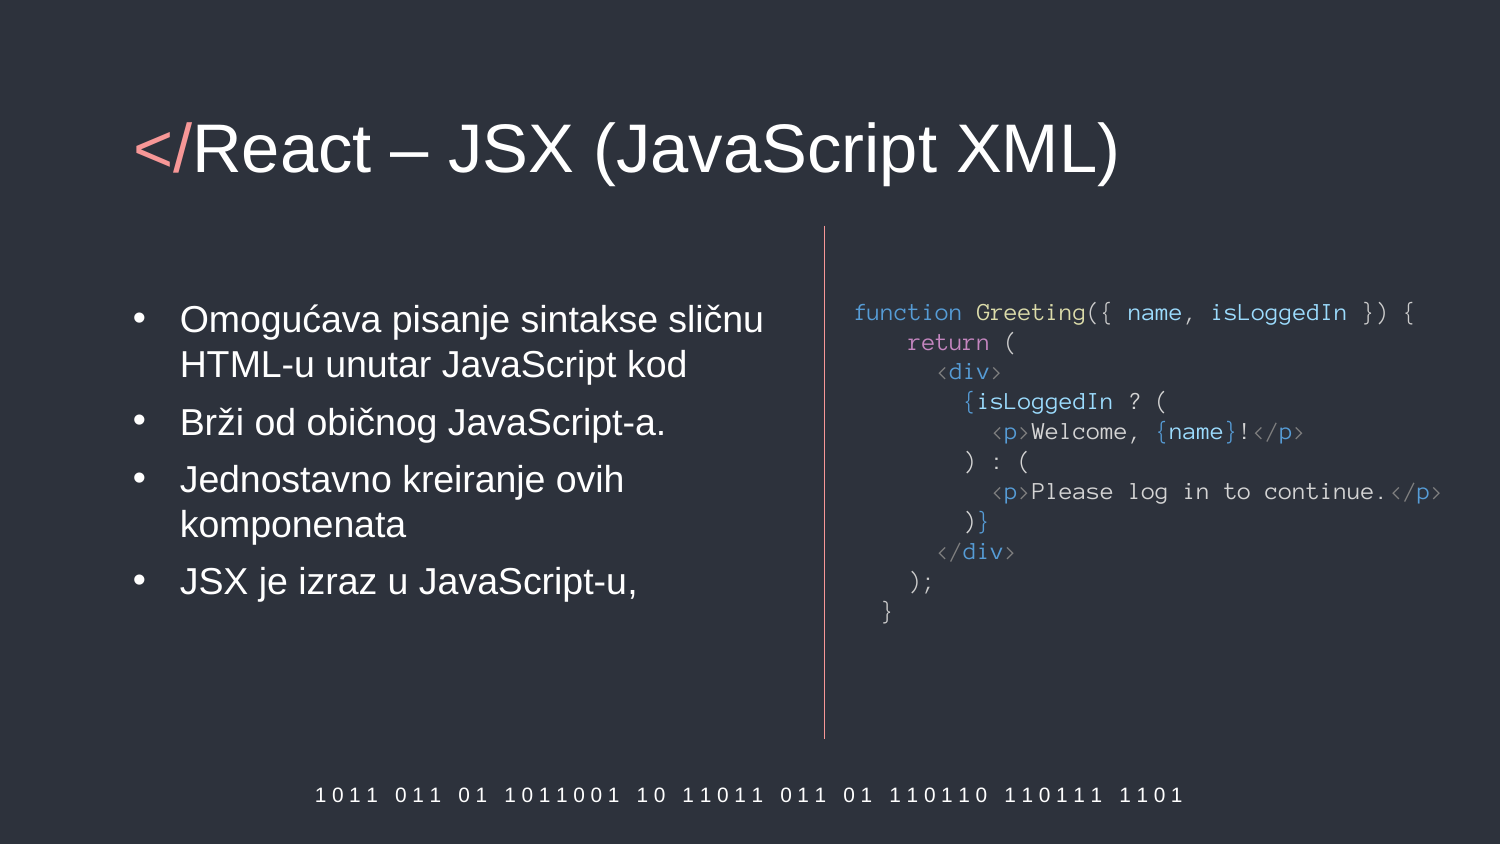

# </React – JSX (JavaScript XML)
Omogućava pisanje sintakse sličnu HTML-u unutar JavaScript kod
Brži od običnog JavaScript-a.
Jednostavno kreiranje ovih komponenata
JSX je izraz u JavaScript-u,
function Greeting({ name, isLoggedIn }) {
    return (
      <div>
        {isLoggedIn ? (
          <p>Welcome, {name}!</p>
        ) : (
          <p>Please log in to continue.</p>
        )}
      </div>
    );
  }